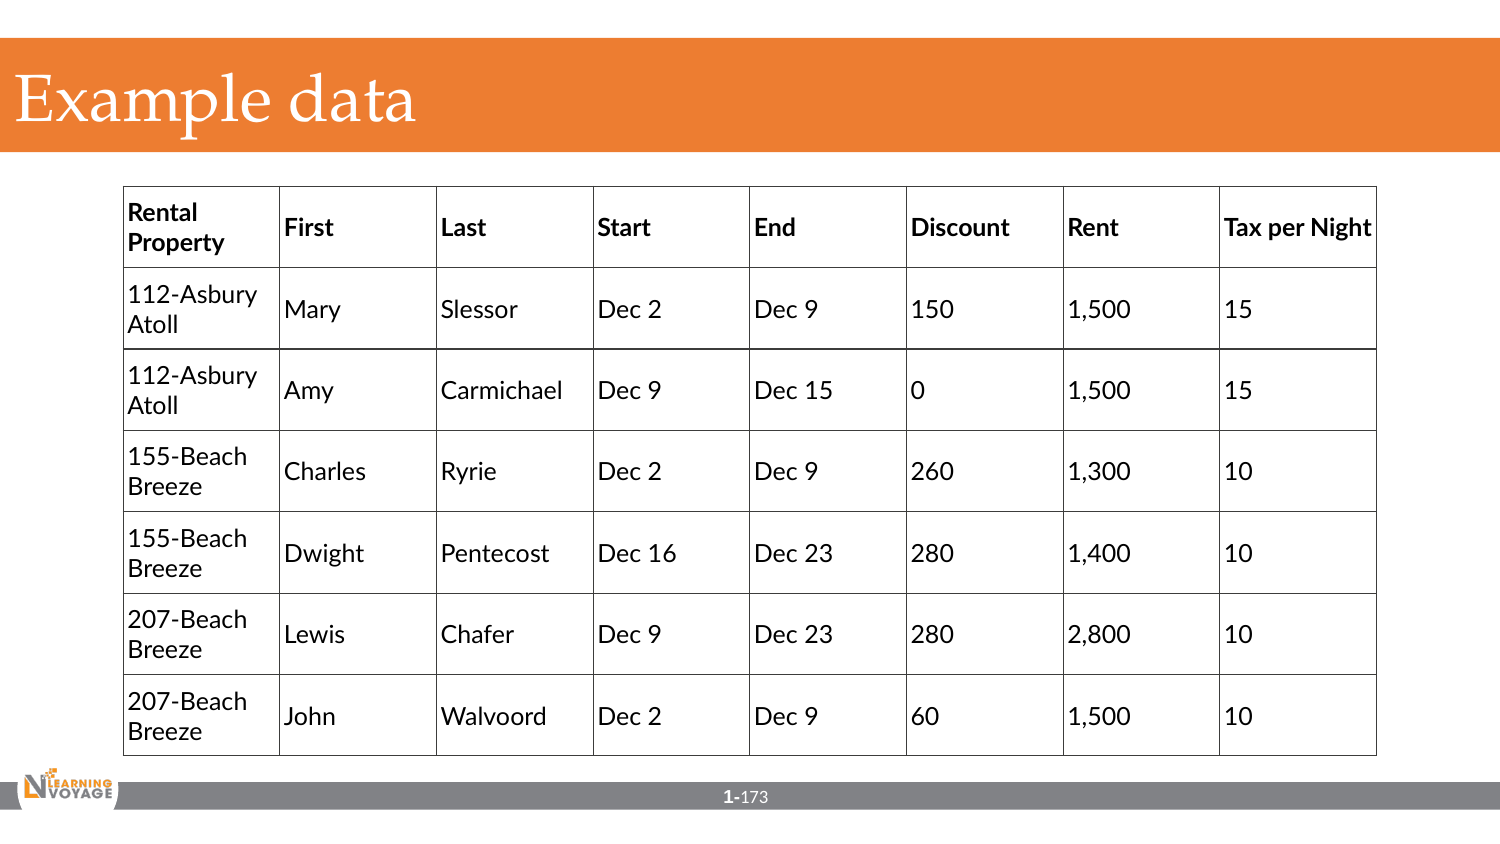

Example data
| Rental Property | First | Last | Start | End | Discount | Rent | Tax per Night |
| --- | --- | --- | --- | --- | --- | --- | --- |
| 112-Asbury Atoll | Mary | Slessor | Dec 2 | Dec 9 | 150 | 1,500 | 15 |
| 112-Asbury Atoll | Amy | Carmichael | Dec 9 | Dec 15 | 0 | 1,500 | 15 |
| 155-Beach Breeze | Charles | Ryrie | Dec 2 | Dec 9 | 260 | 1,300 | 10 |
| 155-Beach Breeze | Dwight | Pentecost | Dec 16 | Dec 23 | 280 | 1,400 | 10 |
| 207-Beach Breeze | Lewis | Chafer | Dec 9 | Dec 23 | 280 | 2,800 | 10 |
| 207-Beach Breeze | John | Walvoord | Dec 2 | Dec 9 | 60 | 1,500 | 10 |
1-173